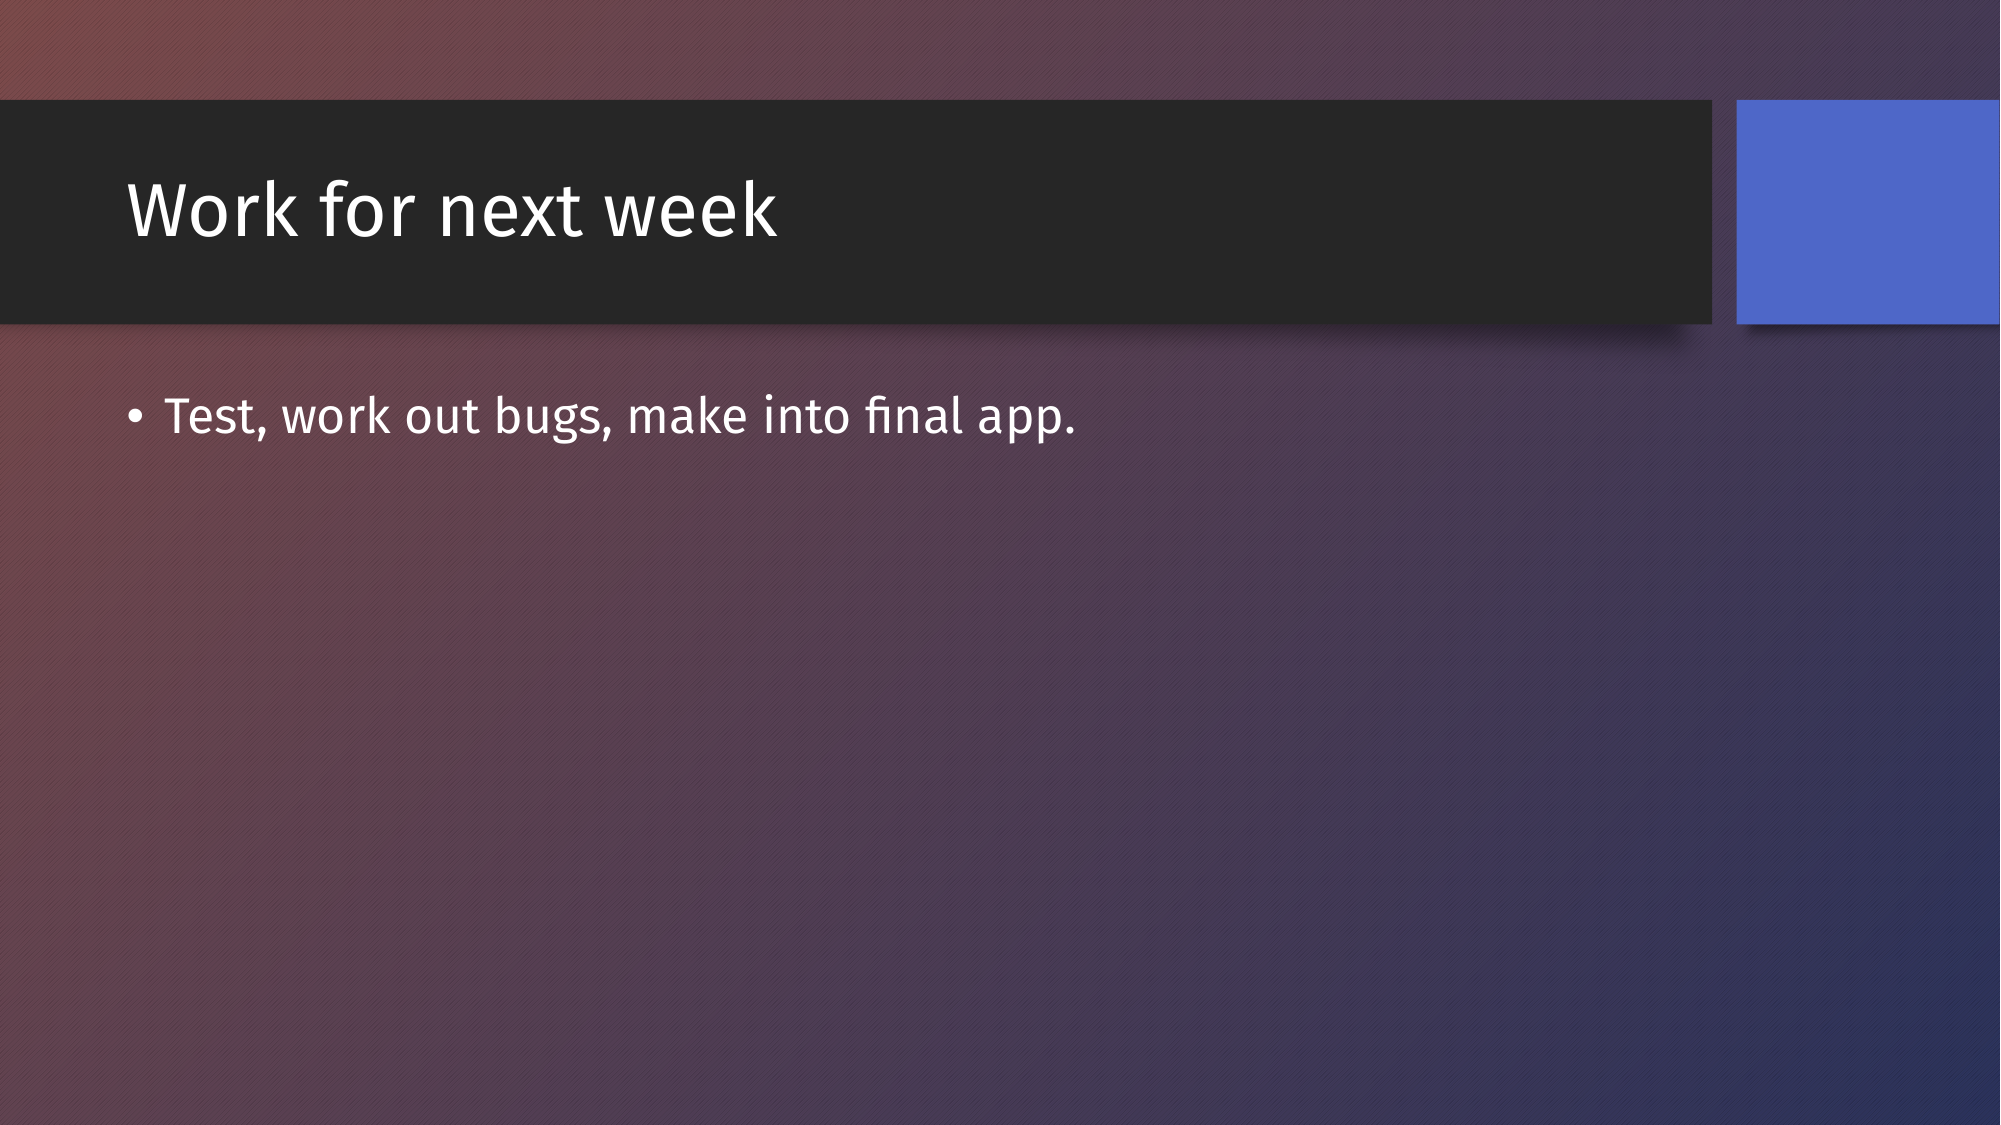

# Work for next week
Test, work out bugs, make into final app.